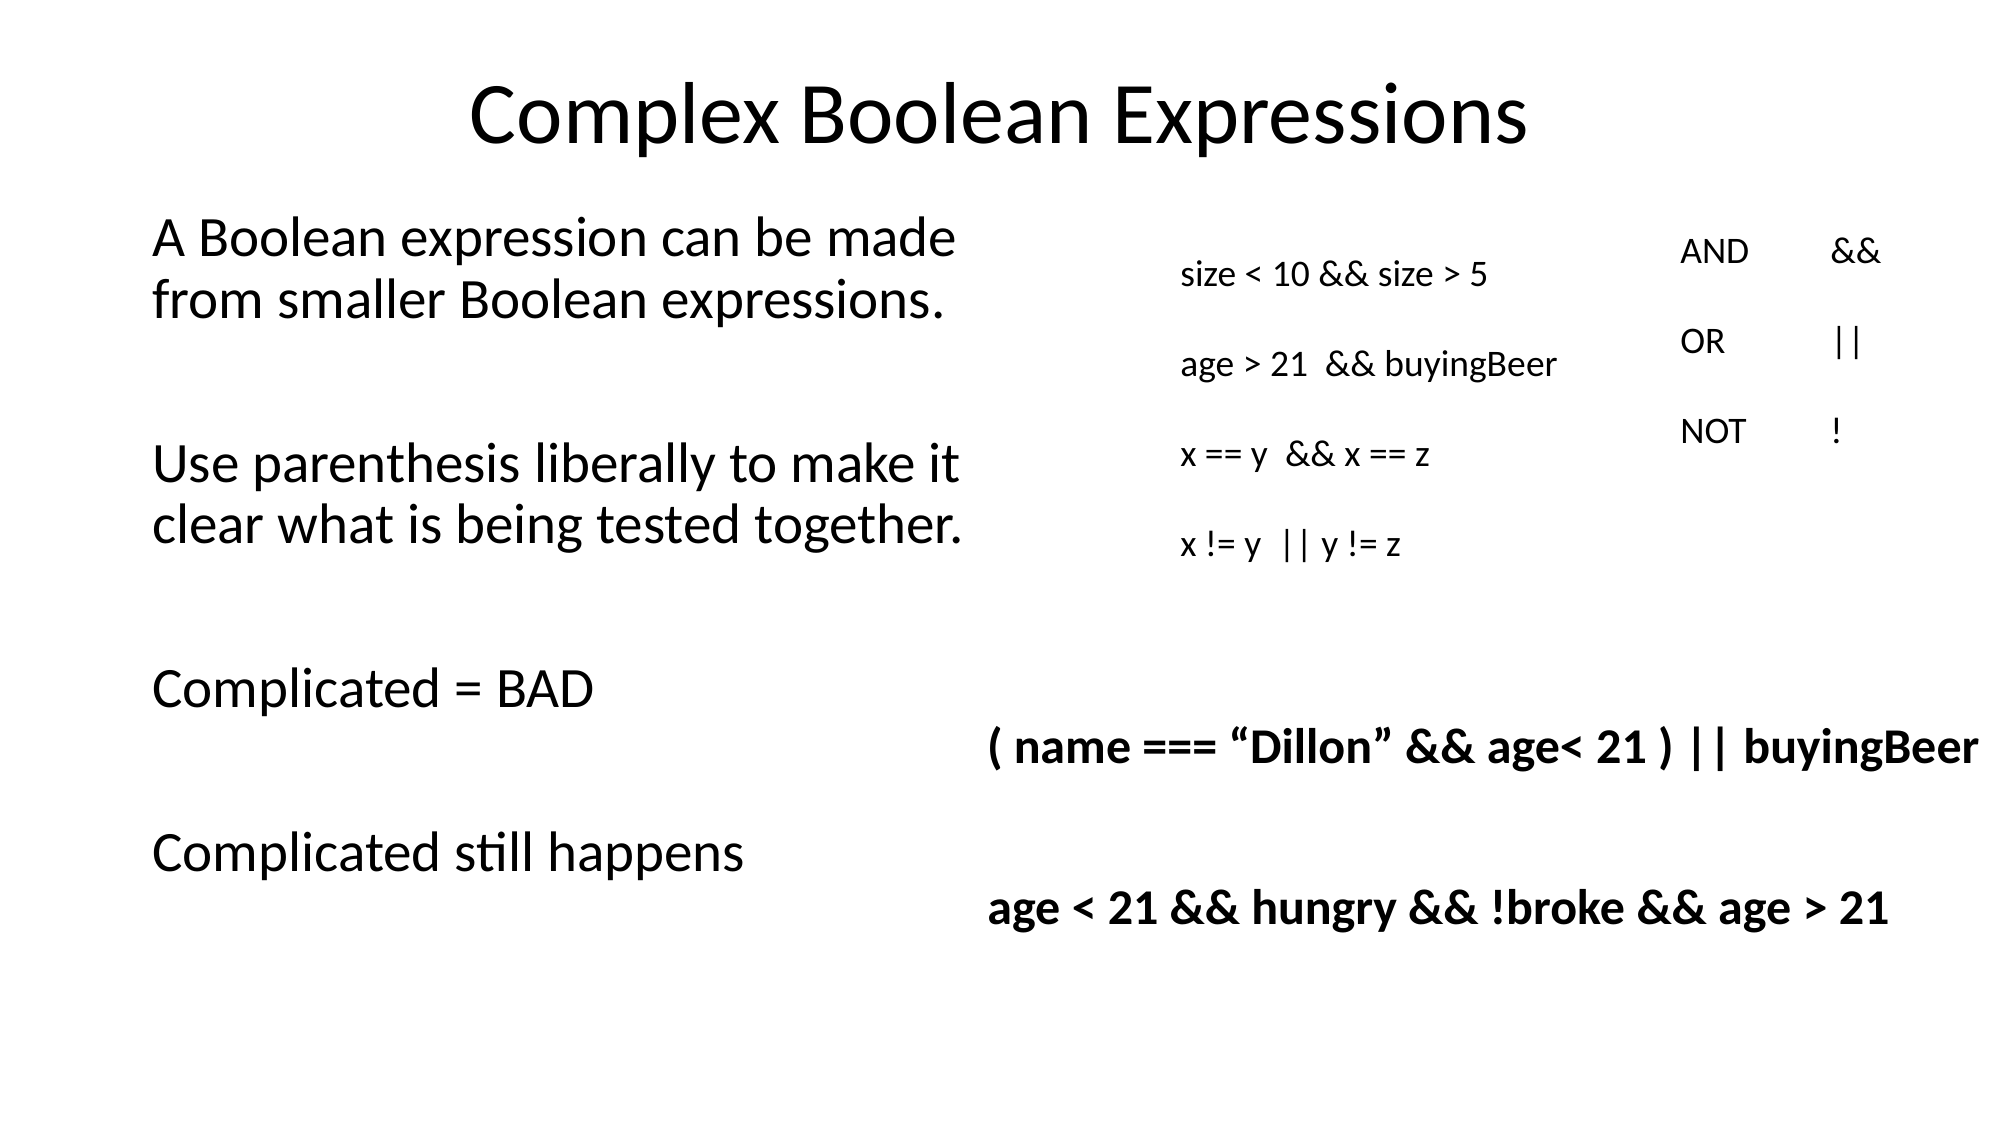

# Complex Boolean Expressions
A Boolean expression can be made from smaller Boolean expressions.

Use parenthesis liberally to make it clear what is being tested together.

Complicated = BAD

Complicated still happens
AND  	&&

OR  	||

NOT	!
size < 10 && size > 5

age > 21  && buyingBeer

x == y  && x == z

x != y  || y != z
( name === “Dillon” && age< 21 ) || buyingBeer
age < 21 && hungry && !broke && age > 21